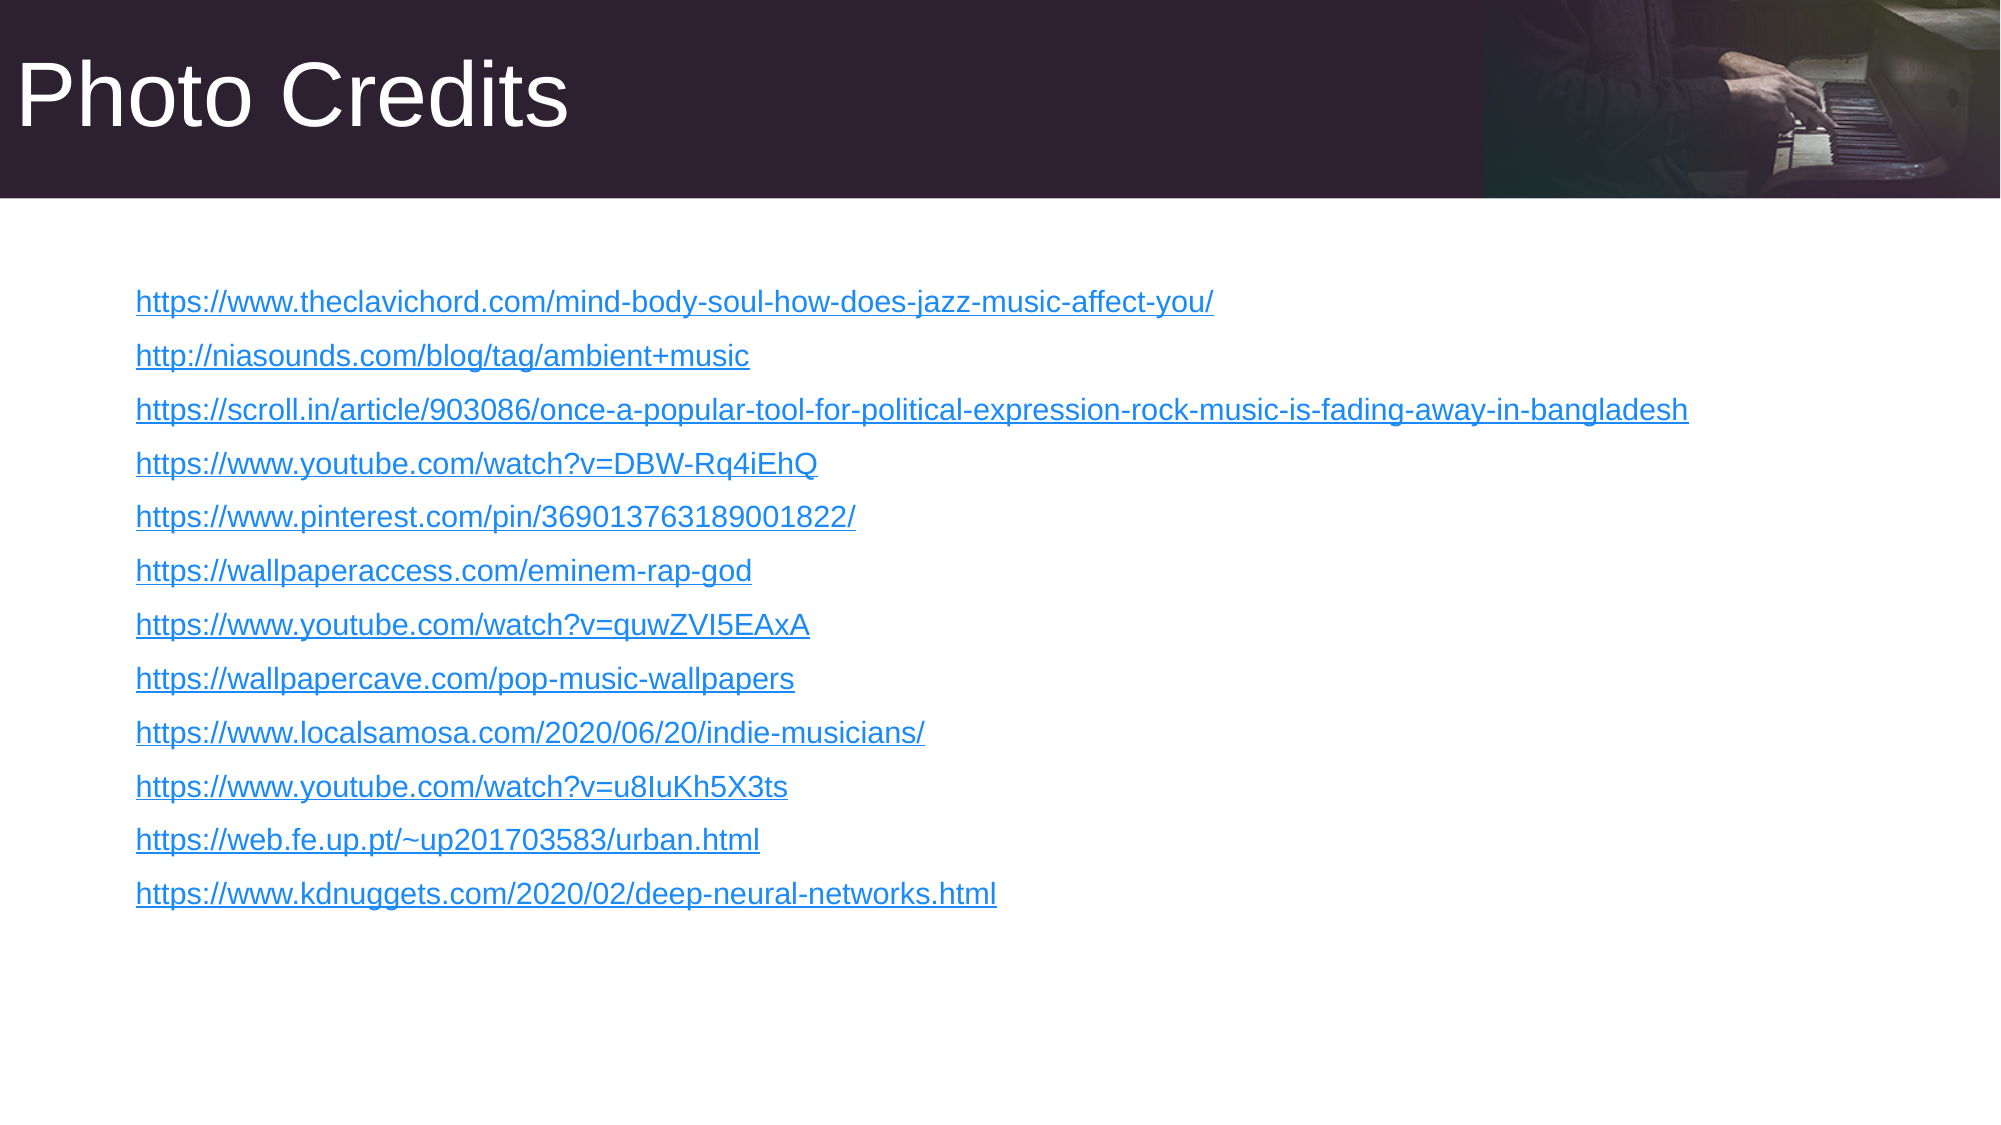

# Photo Credits
https://www.theclavichord.com/mind-body-soul-how-does-jazz-music-affect-you/
http://niasounds.com/blog/tag/ambient+music
https://scroll.in/article/903086/once-a-popular-tool-for-political-expression-rock-music-is-fading-away-in-bangladesh
https://www.youtube.com/watch?v=DBW-Rq4iEhQ
https://www.pinterest.com/pin/369013763189001822/
https://wallpaperaccess.com/eminem-rap-god
https://www.youtube.com/watch?v=quwZVI5EAxA
https://wallpapercave.com/pop-music-wallpapers
https://www.localsamosa.com/2020/06/20/indie-musicians/
https://www.youtube.com/watch?v=u8IuKh5X3ts
https://web.fe.up.pt/~up201703583/urban.html
https://www.kdnuggets.com/2020/02/deep-neural-networks.html